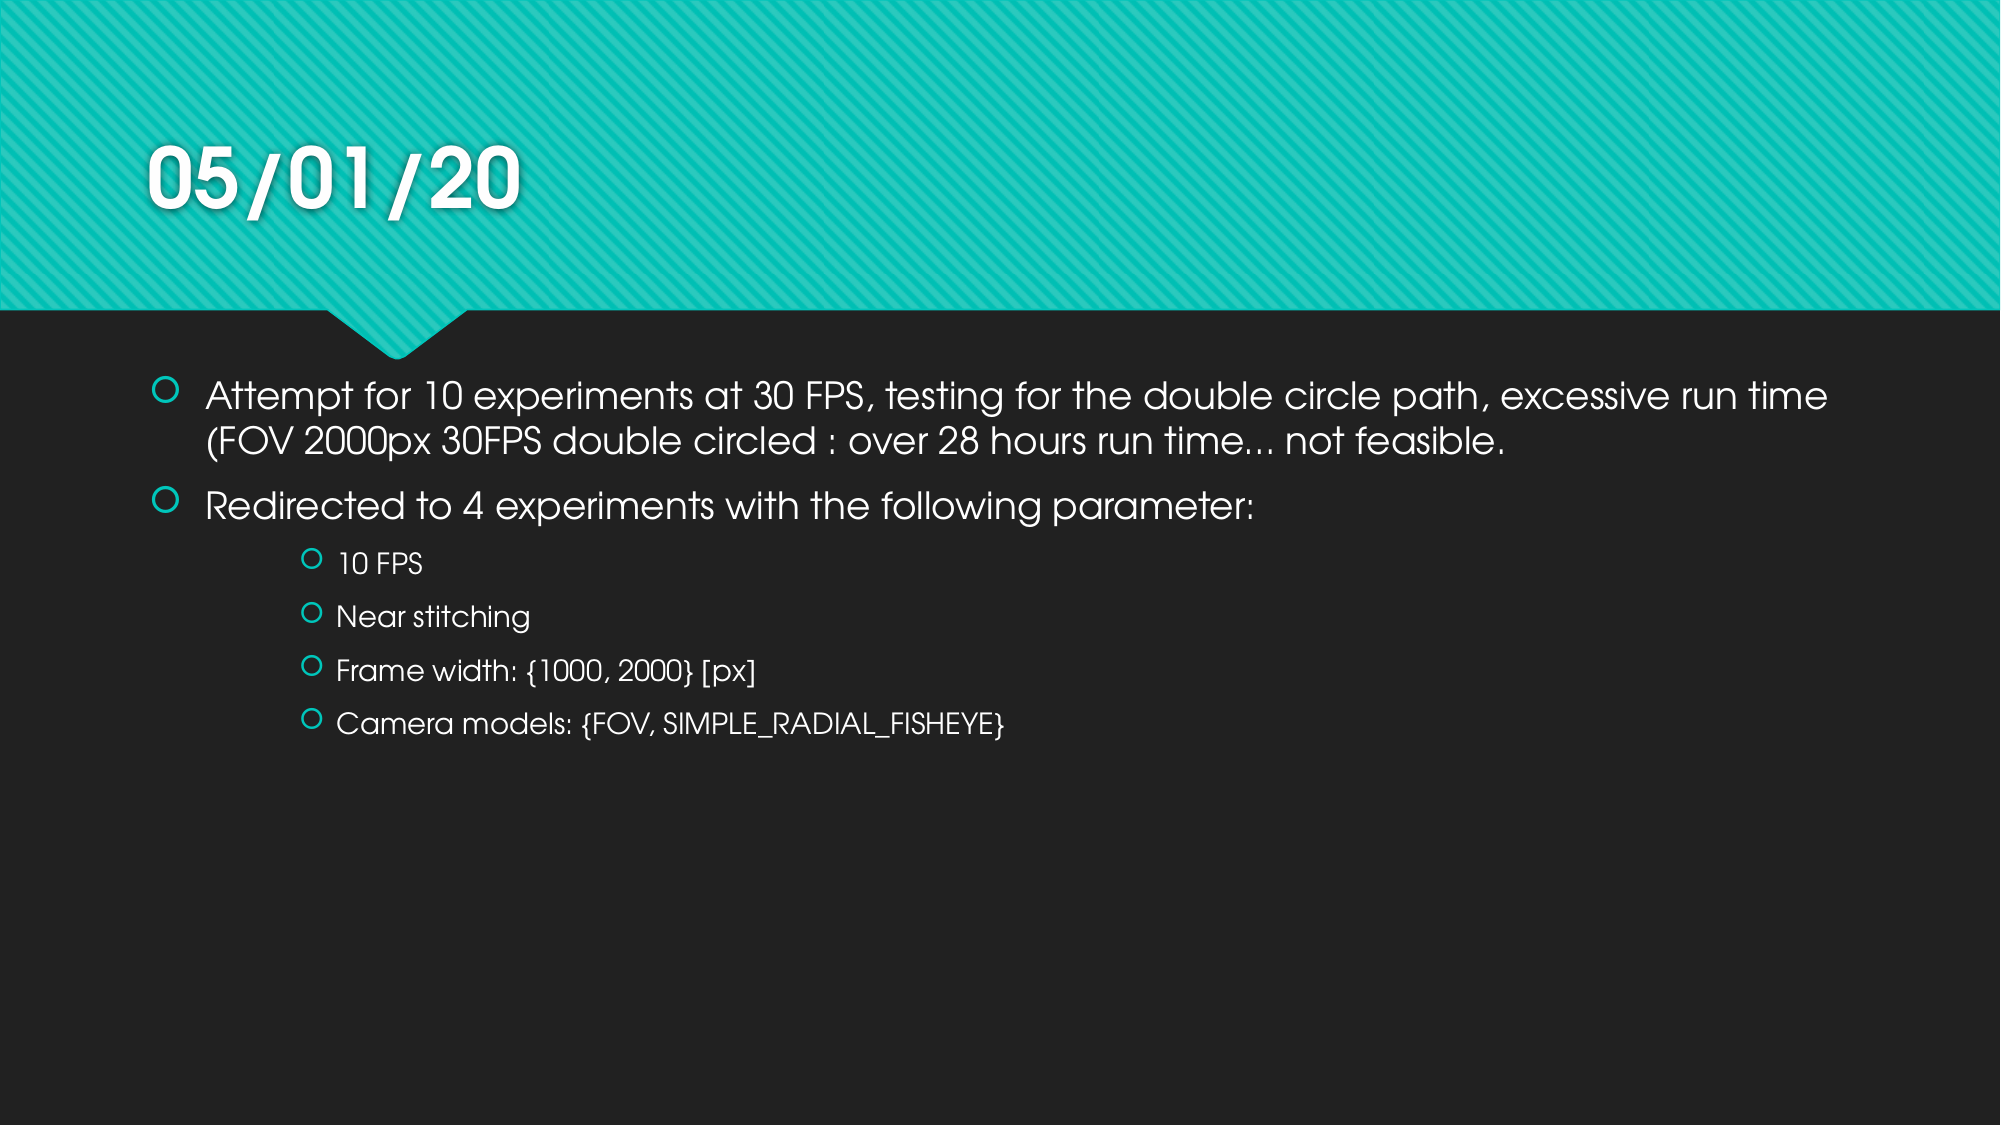

# 05/01/20
Attempt for 10 experiments at 30 FPS, testing for the double circle path, excessive run time (FOV 2000px 30FPS double circled : over 28 hours run time… not feasible.
Redirected to 4 experiments with the following parameter:
10 FPS
Near stitching
Frame width: {1000, 2000} [px]
Camera models: {FOV, SIMPLE_RADIAL_FISHEYE}